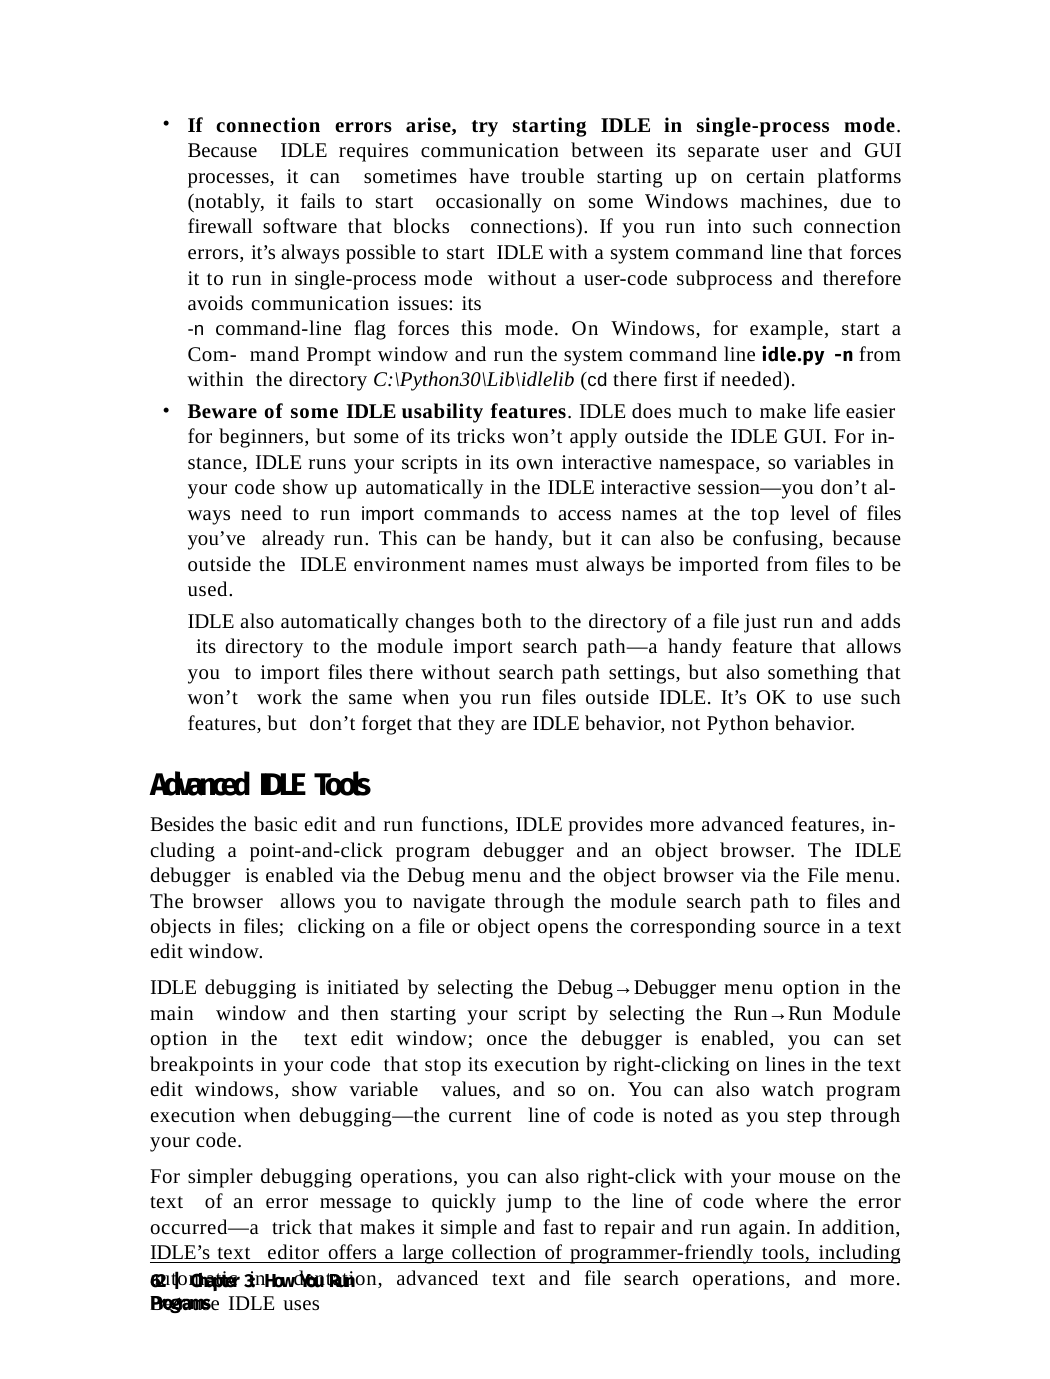

If connection errors arise, try starting IDLE in single-process mode. Because  IDLE requires communication between its separate user and GUI processes, it can  sometimes have trouble starting up on certain platforms (notably, it fails to start  occasionally on some Windows machines, due to firewall software that blocks  connections). If you run into such connection errors, it’s always possible to start  IDLE with a system command line that forces it to run in single-process mode  without a user-code subprocess and therefore avoids communication issues: its
-n command-line flag forces this mode. On Windows, for example, start a Com-  mand Prompt window and run the system command line idle.py -n from within  the directory C:\Python30\Lib\idlelib (cd there first if needed).
Beware of some IDLE usability features. IDLE does much to make life easier  for beginners, but some of its tricks won’t apply outside the IDLE GUI. For in-  stance, IDLE runs your scripts in its own interactive namespace, so variables in  your code show up automatically in the IDLE interactive session—you don’t al-  ways need to run import commands to access names at the top level of files you’ve  already run. This can be handy, but it can also be confusing, because outside the  IDLE environment names must always be imported from files to be used.
IDLE also automatically changes both to the directory of a file just run and adds  its directory to the module import search path—a handy feature that allows you  to import files there without search path settings, but also something that won’t  work the same when you run files outside IDLE. It’s OK to use such features, but  don’t forget that they are IDLE behavior, not Python behavior.

Advanced IDLE Tools
Besides the basic edit and run functions, IDLE provides more advanced features, in-  cluding a point-and-click program debugger and an object browser. The IDLE debugger  is enabled via the Debug menu and the object browser via the File menu. The browser  allows you to navigate through the module search path to files and objects in files;  clicking on a file or object opens the corresponding source in a text edit window.
IDLE debugging is initiated by selecting the Debug→Debugger menu option in the main  window and then starting your script by selecting the Run→Run Module option in the  text edit window; once the debugger is enabled, you can set breakpoints in your code  that stop its execution by right-clicking on lines in the text edit windows, show variable  values, and so on. You can also watch program execution when debugging—the current  line of code is noted as you step through your code.
For simpler debugging operations, you can also right-click with your mouse on the text  of an error message to quickly jump to the line of code where the error occurred—a  trick that makes it simple and fast to repair and run again. In addition, IDLE’s text  editor offers a large collection of programmer-friendly tools, including automatic in-  dentation, advanced text and file search operations, and more. Because IDLE uses

62  |  Chapter 3:  How You Run Programs